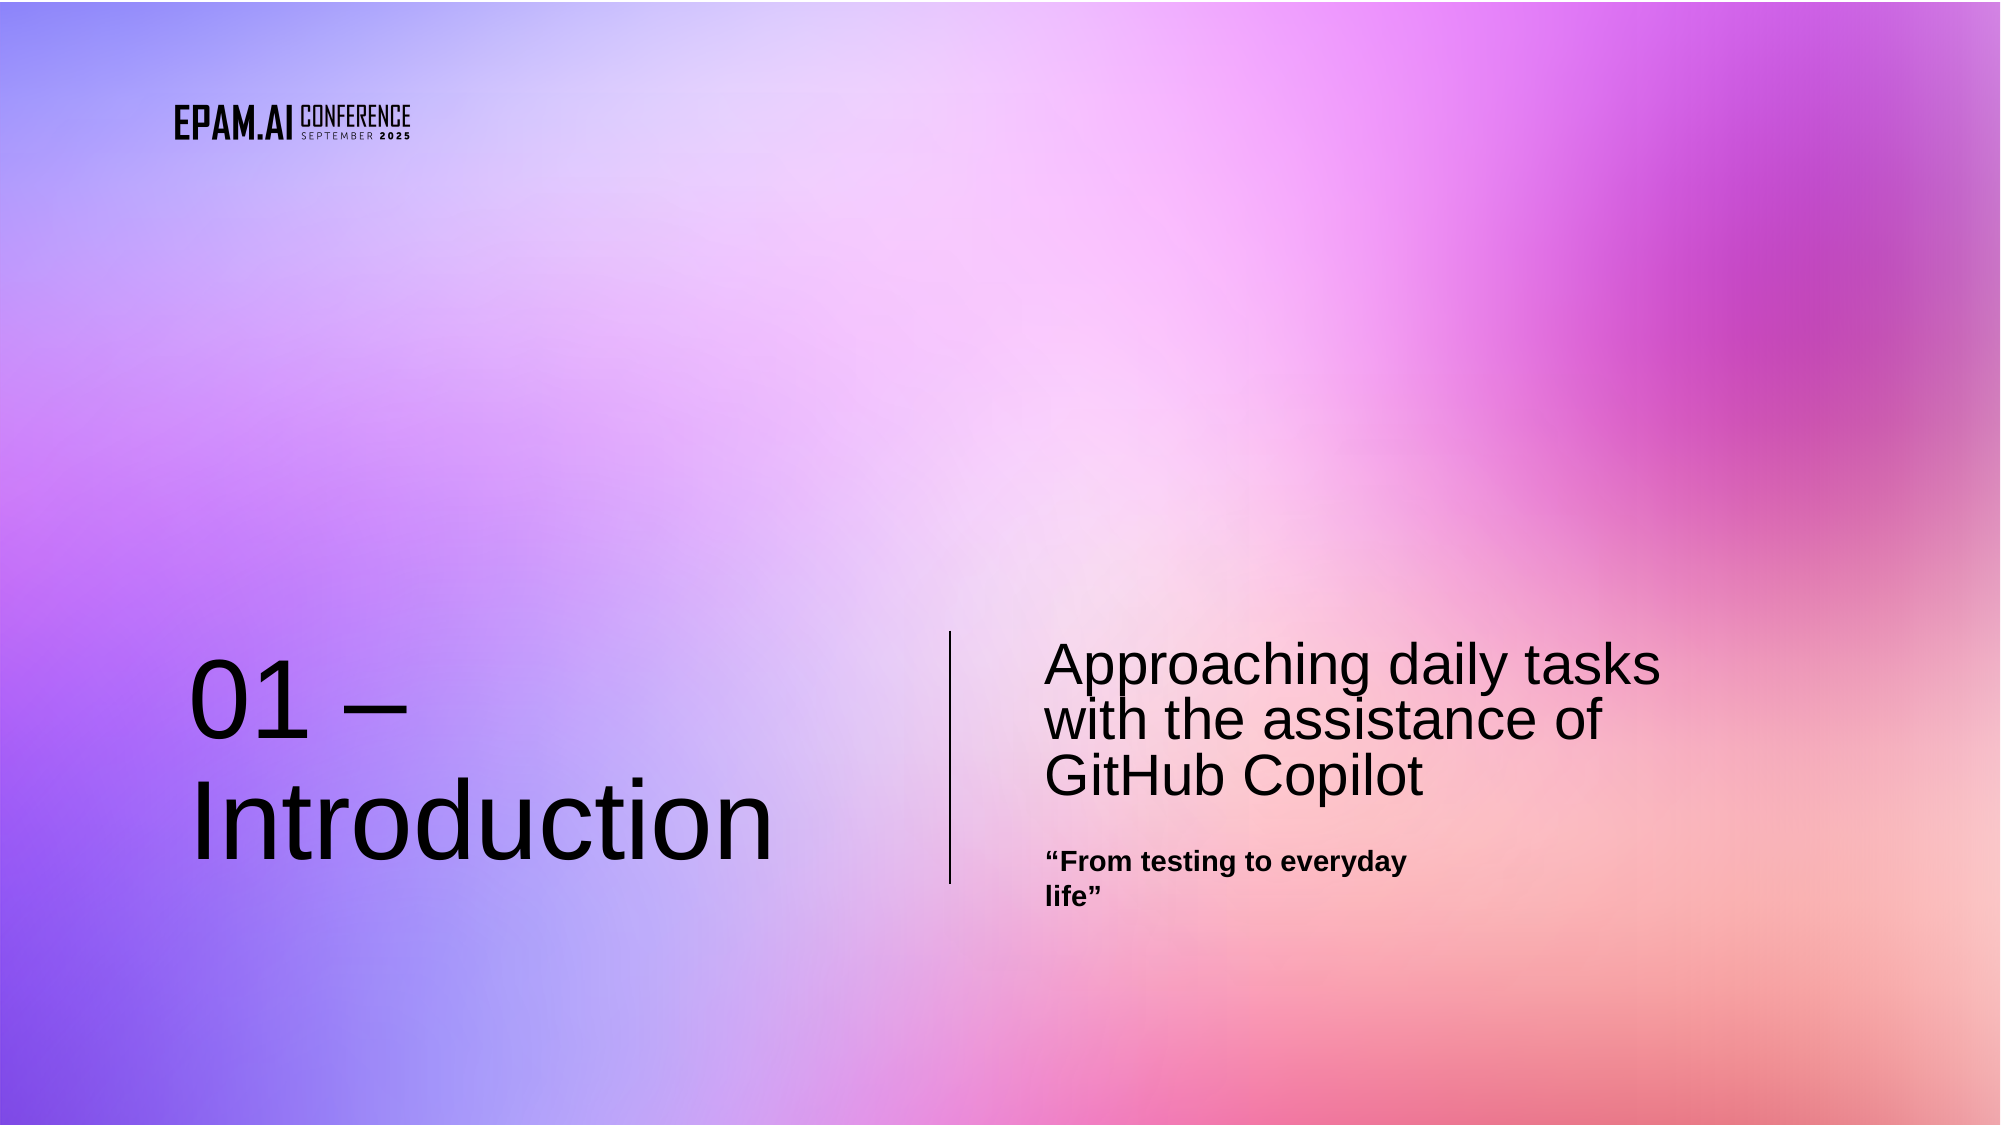

01 –Introduction
Approaching daily tasks with the assistance of GitHub Copilot
“From testing to everyday life”